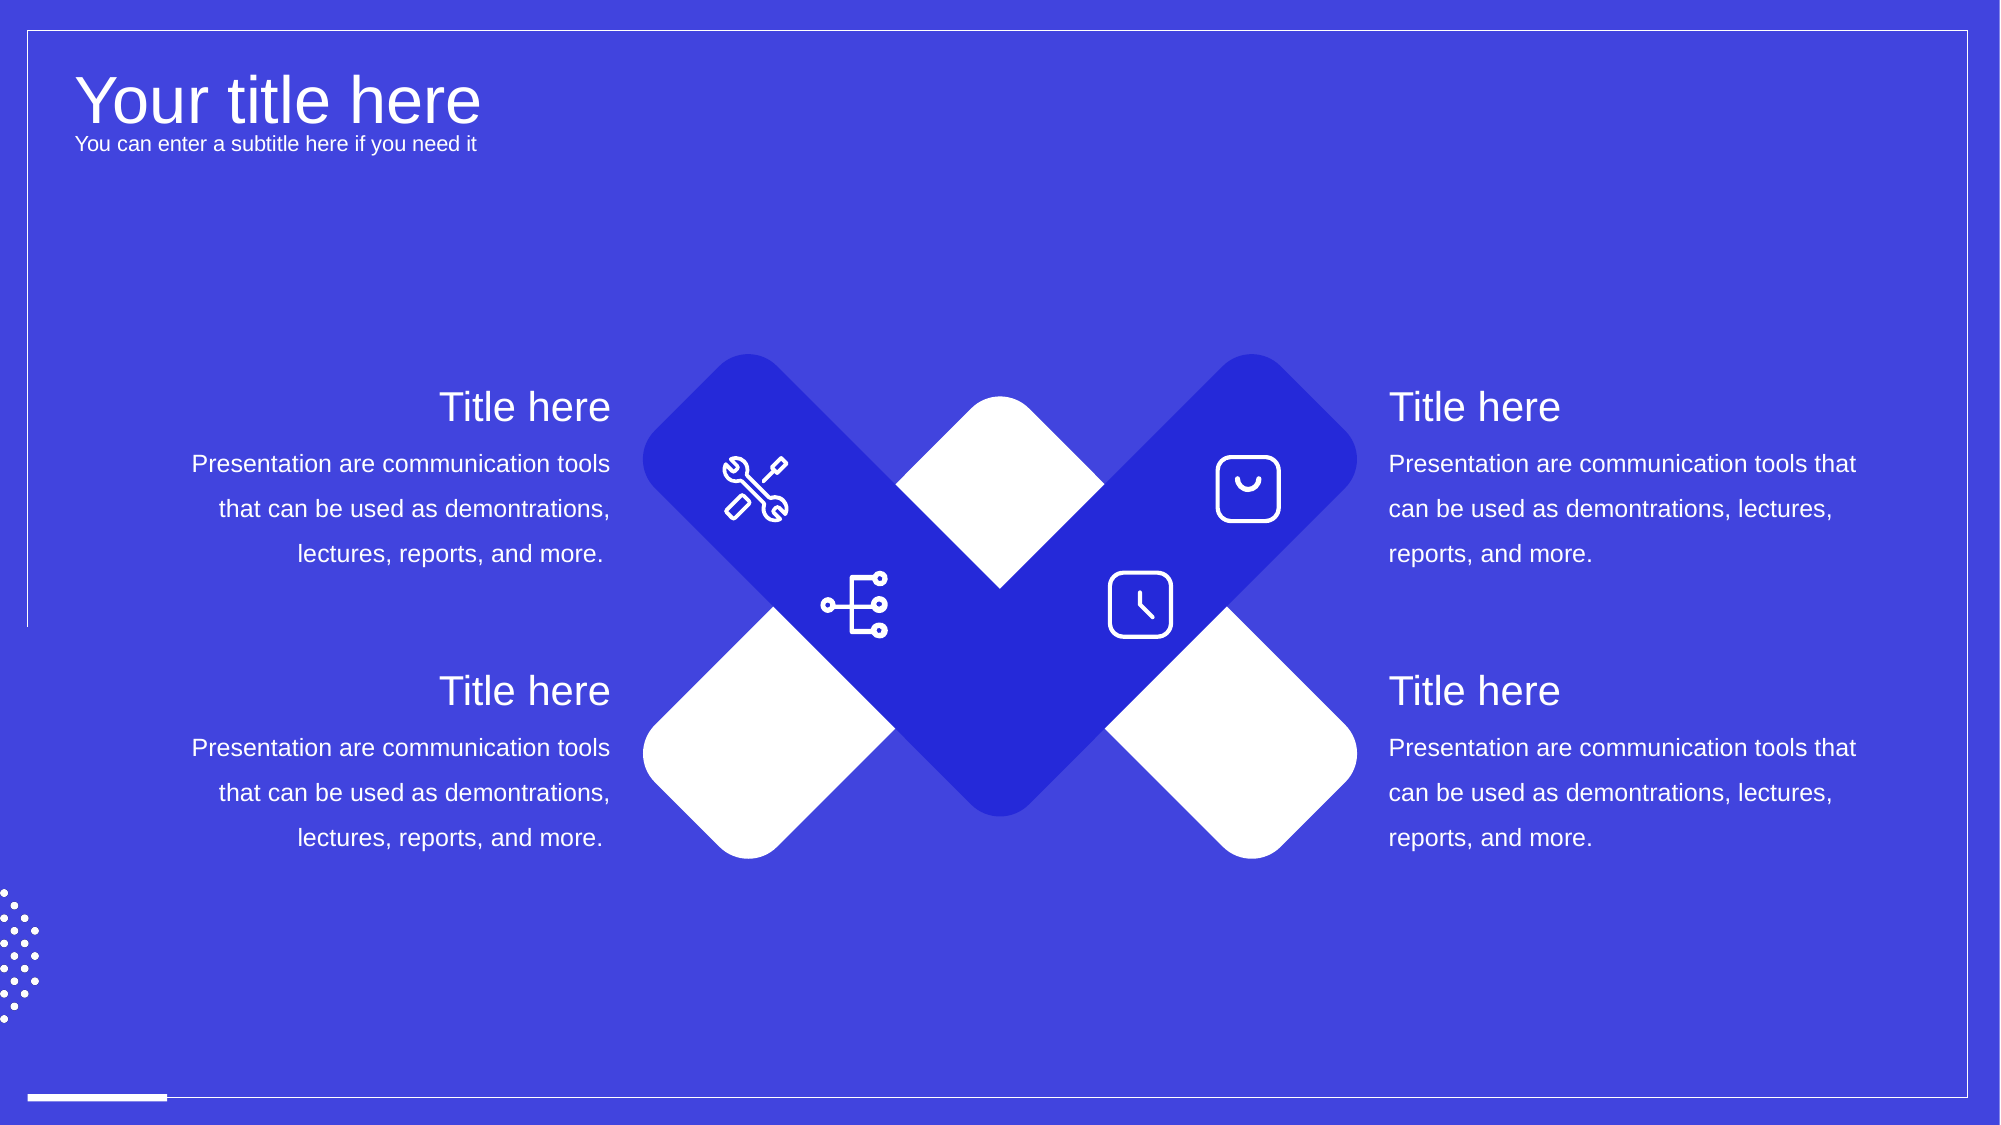

Your title here
You can enter a subtitle here if you need it

Title here
Title here
Presentation are communication tools that can be used as demontrations, lectures, reports, and more.
Presentation are communication tools that can be used as demontrations, lectures, reports, and more.

Title here
Title here
Presentation are communication tools that can be used as demontrations, lectures, reports, and more.
Presentation are communication tools that can be used as demontrations, lectures, reports, and more.